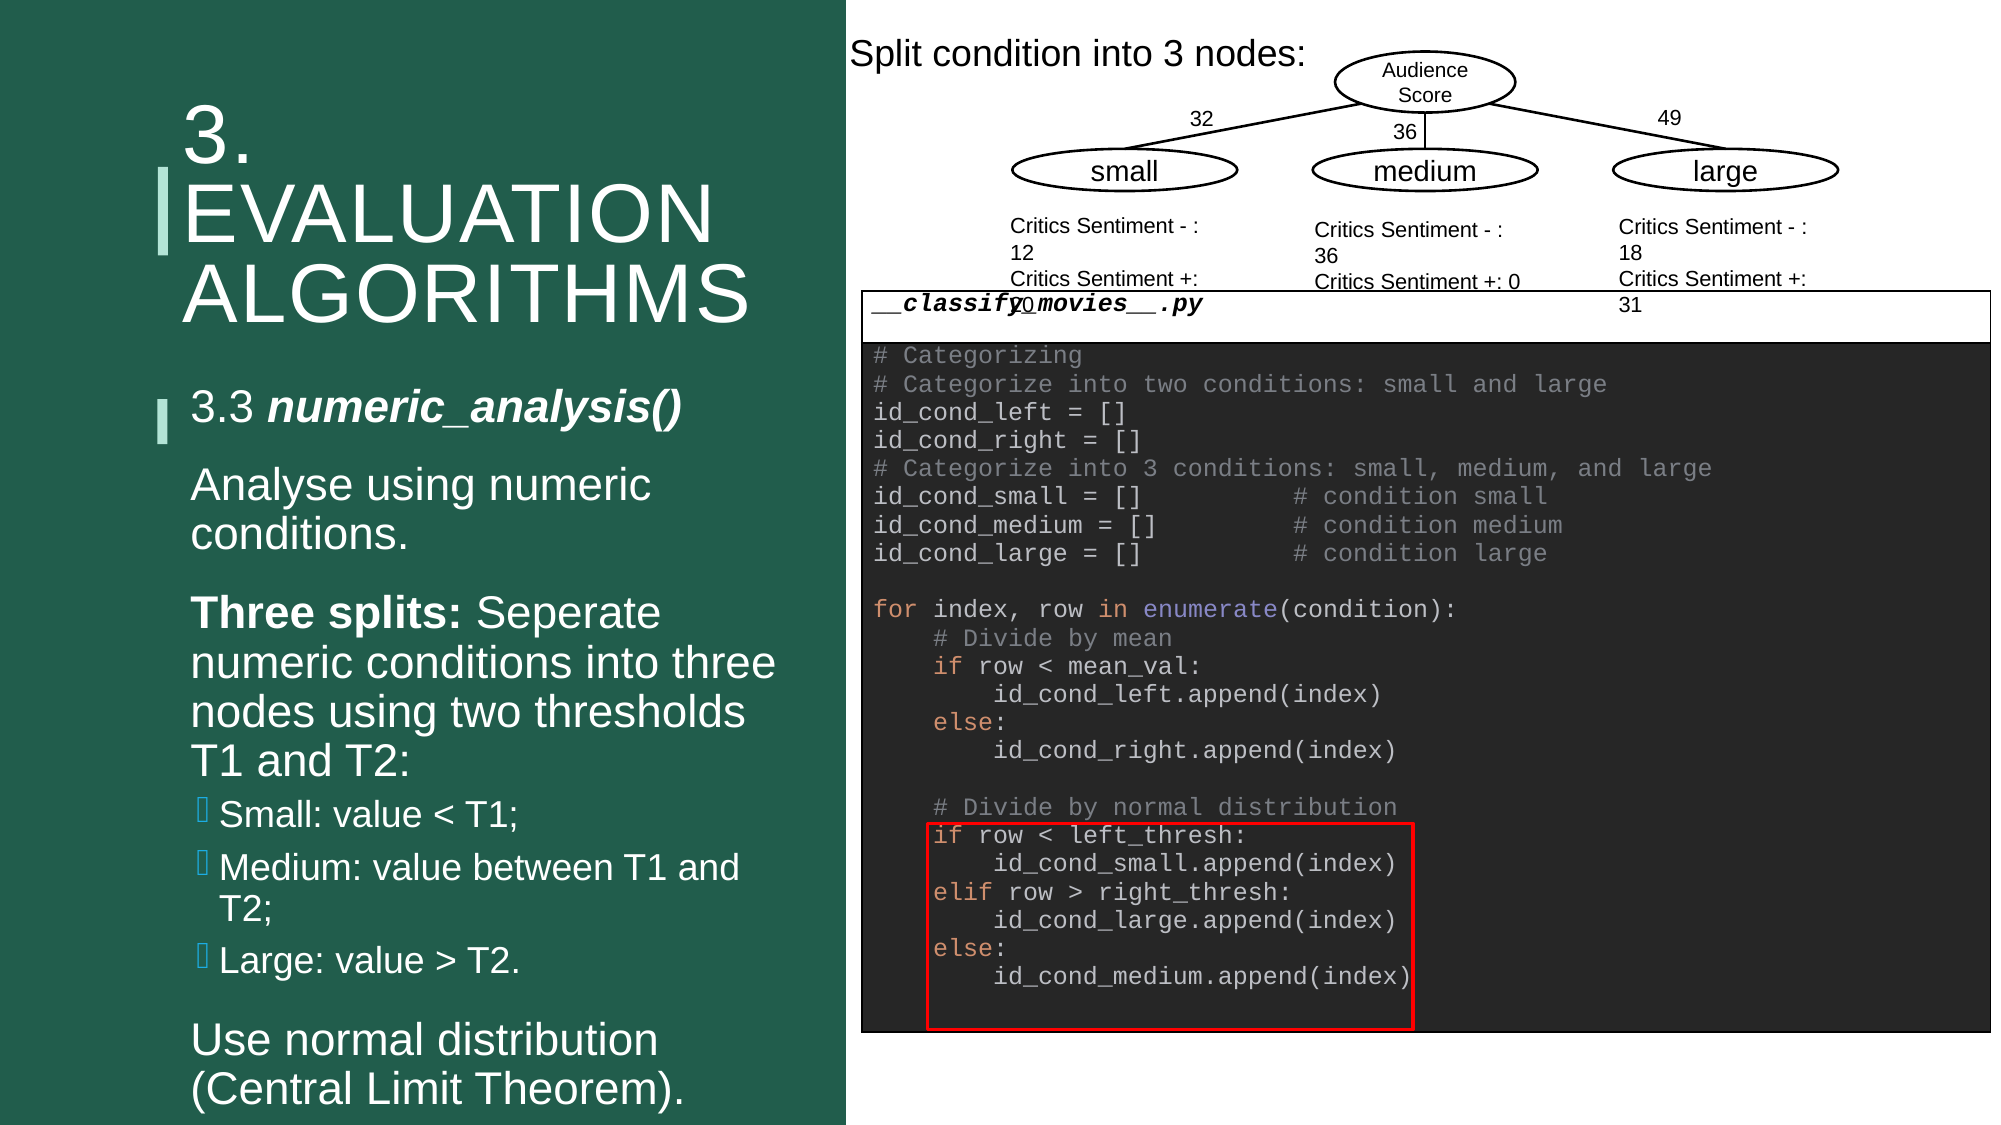

Split condition into 3 nodes:
Audience Score
49
32
36
small
medium
large
# 3. Evaluation Algorithms
Critics Sentiment - : 12
Critics Sentiment +: 20
Critics Sentiment - : 18
Critics Sentiment +: 31
Critics Sentiment - : 36
Critics Sentiment +: 0
| \_\_classify\_movies\_\_.py |
| --- |
| # Categorizing # Categorize into two conditions: small and large id\_cond\_left = [] id\_cond\_right = [] # Categorize into 3 conditions: small, medium, and large id\_cond\_small = [] # condition small id\_cond\_medium = [] # condition medium id\_cond\_large = [] # condition large for index, row in enumerate(condition): # Divide by mean if row < mean\_val: id\_cond\_left.append(index) else: id\_cond\_right.append(index) # Divide by normal distribution if row < left\_thresh: id\_cond\_small.append(index) elif row > right\_thresh: id\_cond\_large.append(index) else: id\_cond\_medium.append(index) |
3.3 numeric_analysis()
Analyse using numeric conditions.
Three splits: Seperate numeric conditions into three nodes using two thresholds T1 and T2:
Small: value < T1;
Medium: value between T1 and T2;
Large: value > T2.
Use normal distribution (Central Limit Theorem).